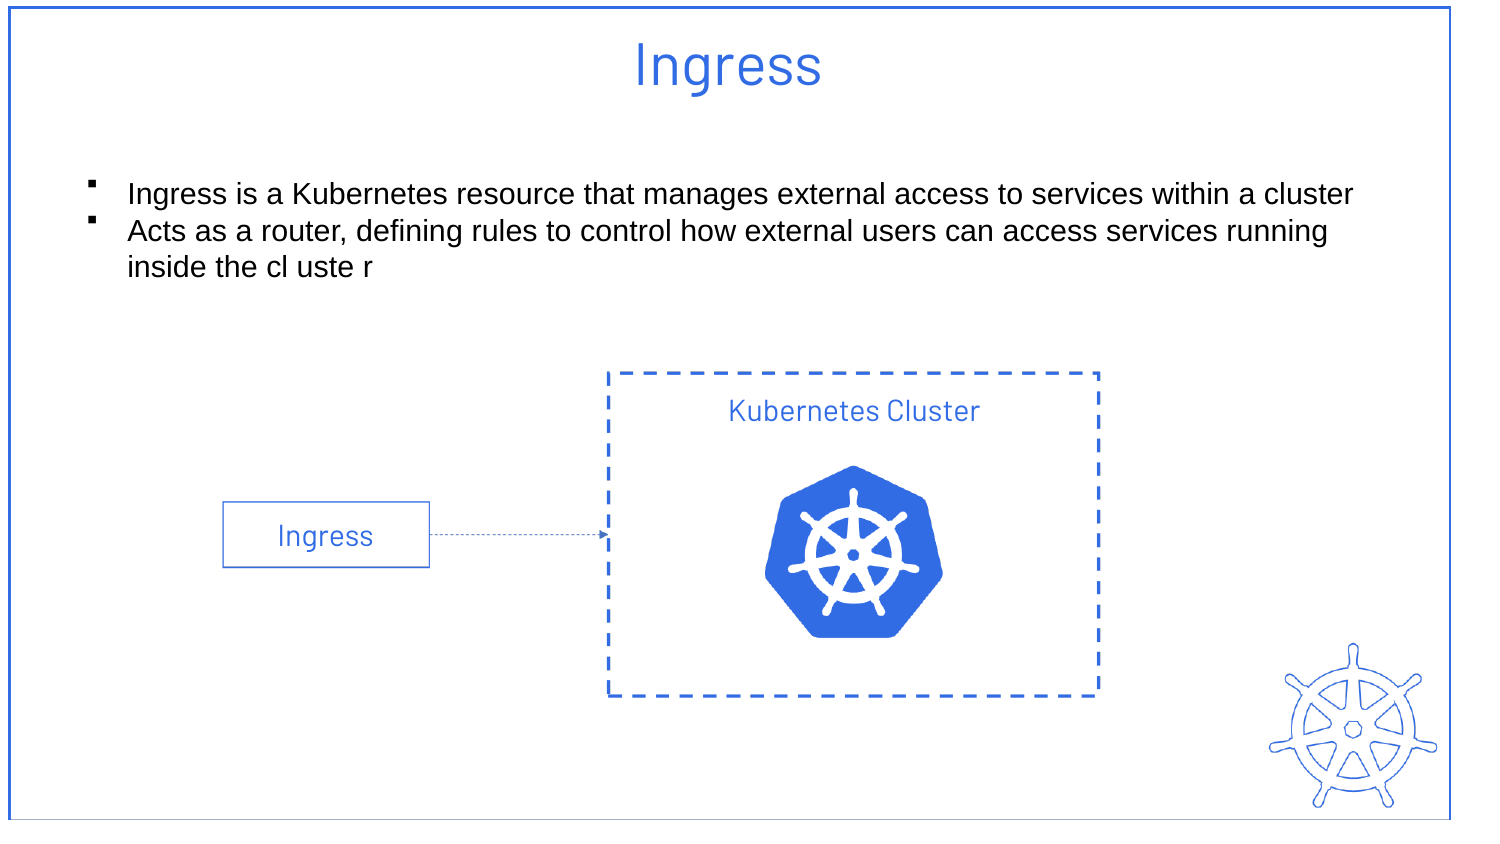

Ingress
▪ ▪
Ingress is a Kubernetes resource that manages external access to services within a cluster Acts as a router, defining rules to control how external users can access services running inside the cl uste r
Kubernetes Cluster
Ingress